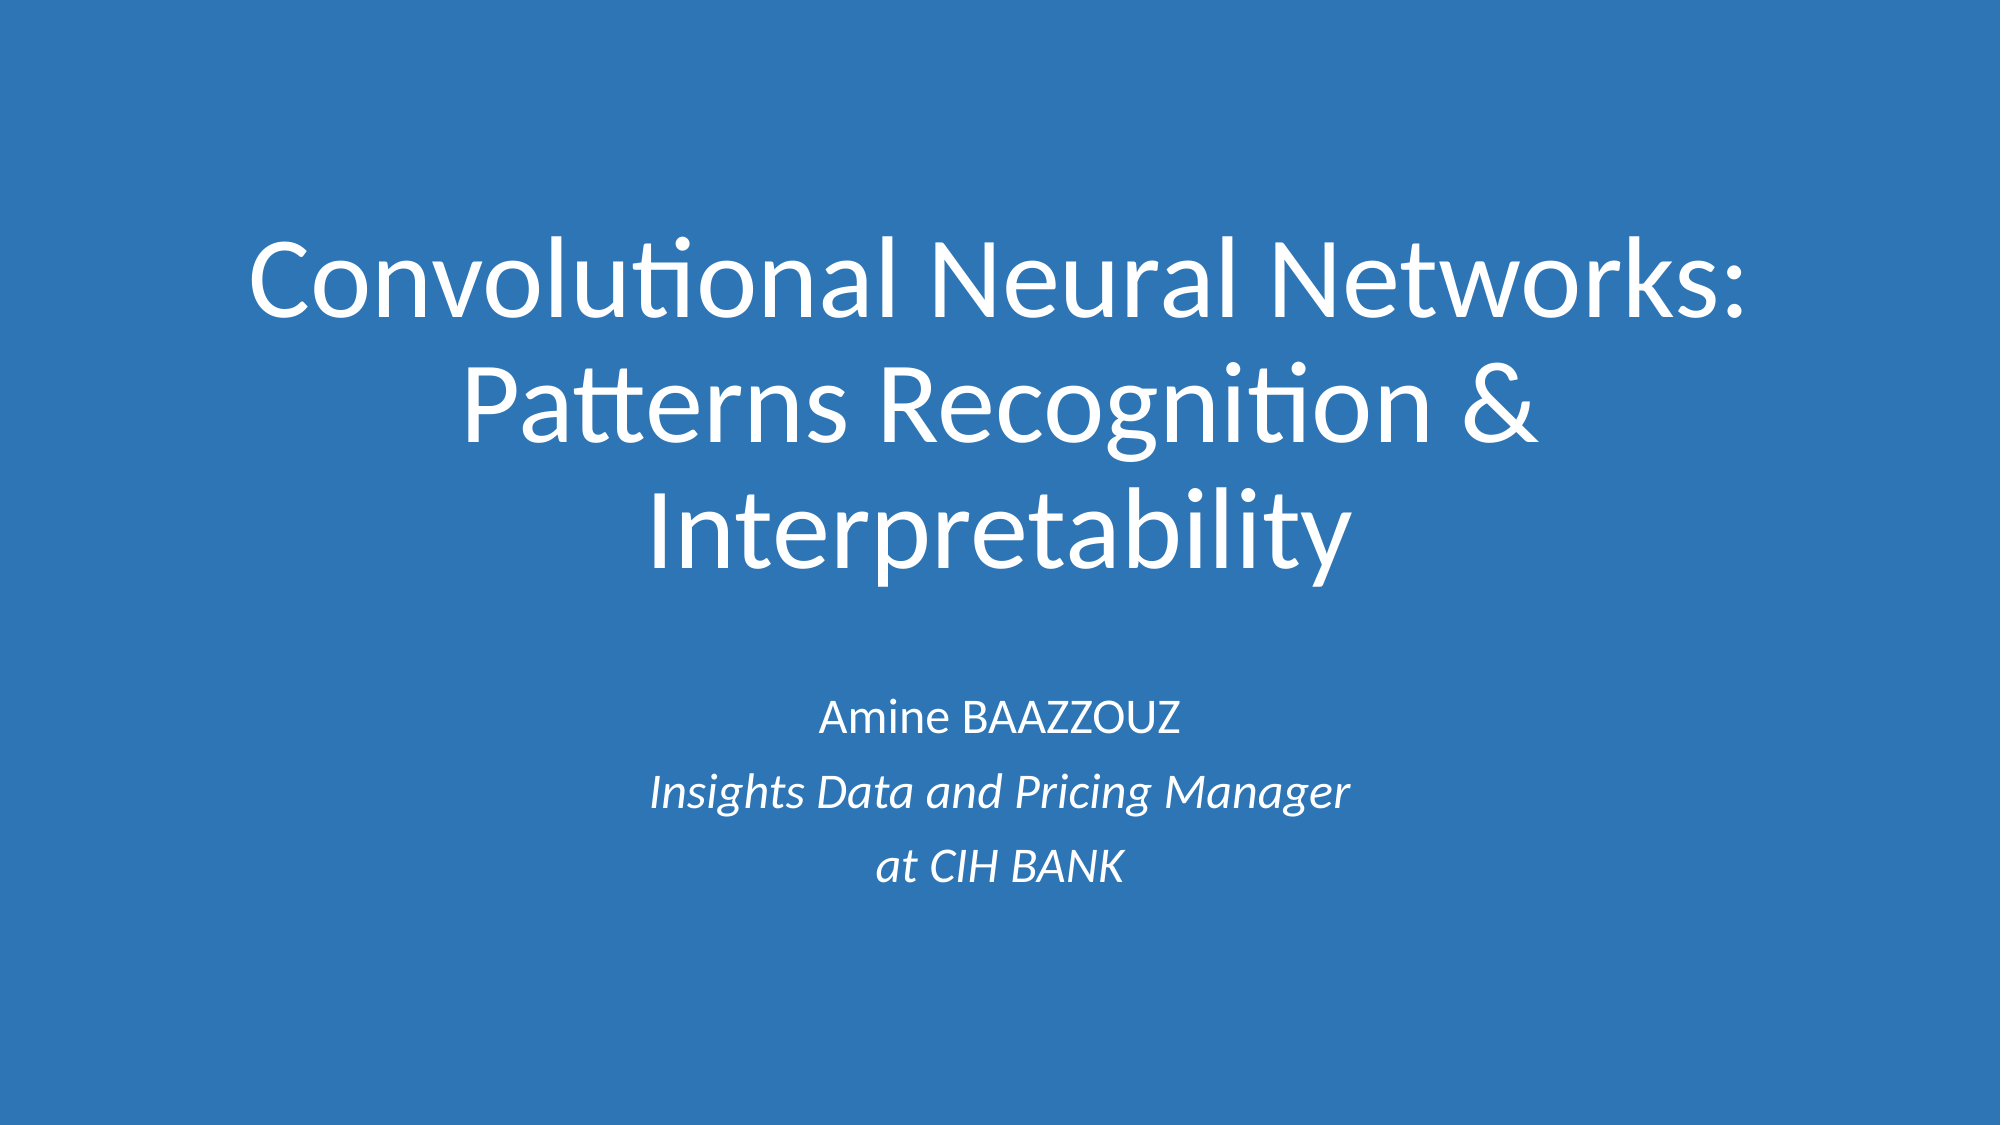

# Convolutional Neural Networks: Patterns Recognition & Interpretability
Amine BAAZZOUZ
Insights Data and Pricing Manager
at CIH BANK